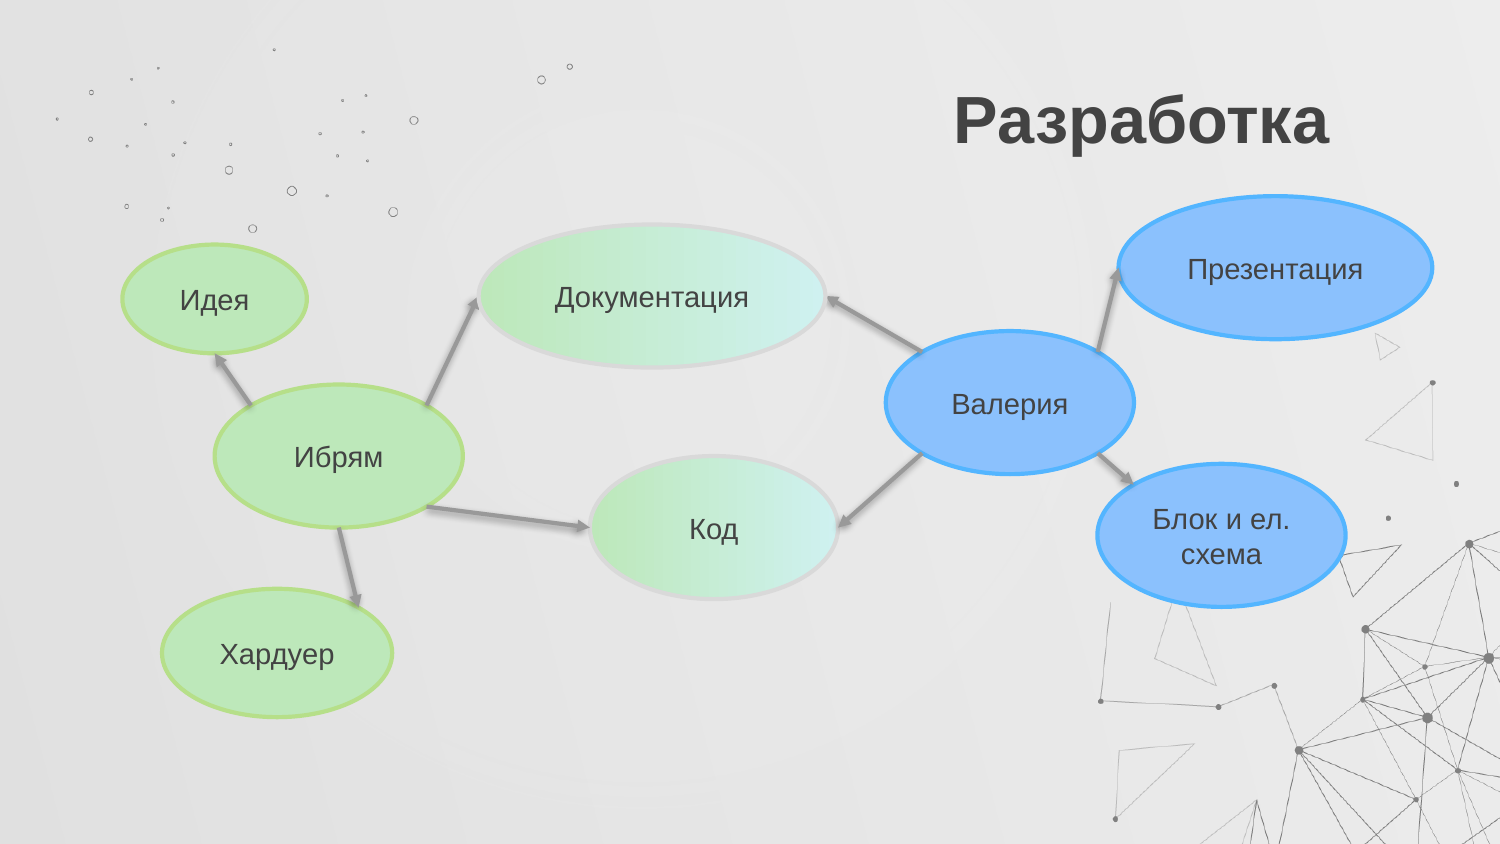

# Разработка
Презентация
Документация
Идея
Валерия
Ибрям
Код
Блок и ел.
схема
Хардуер